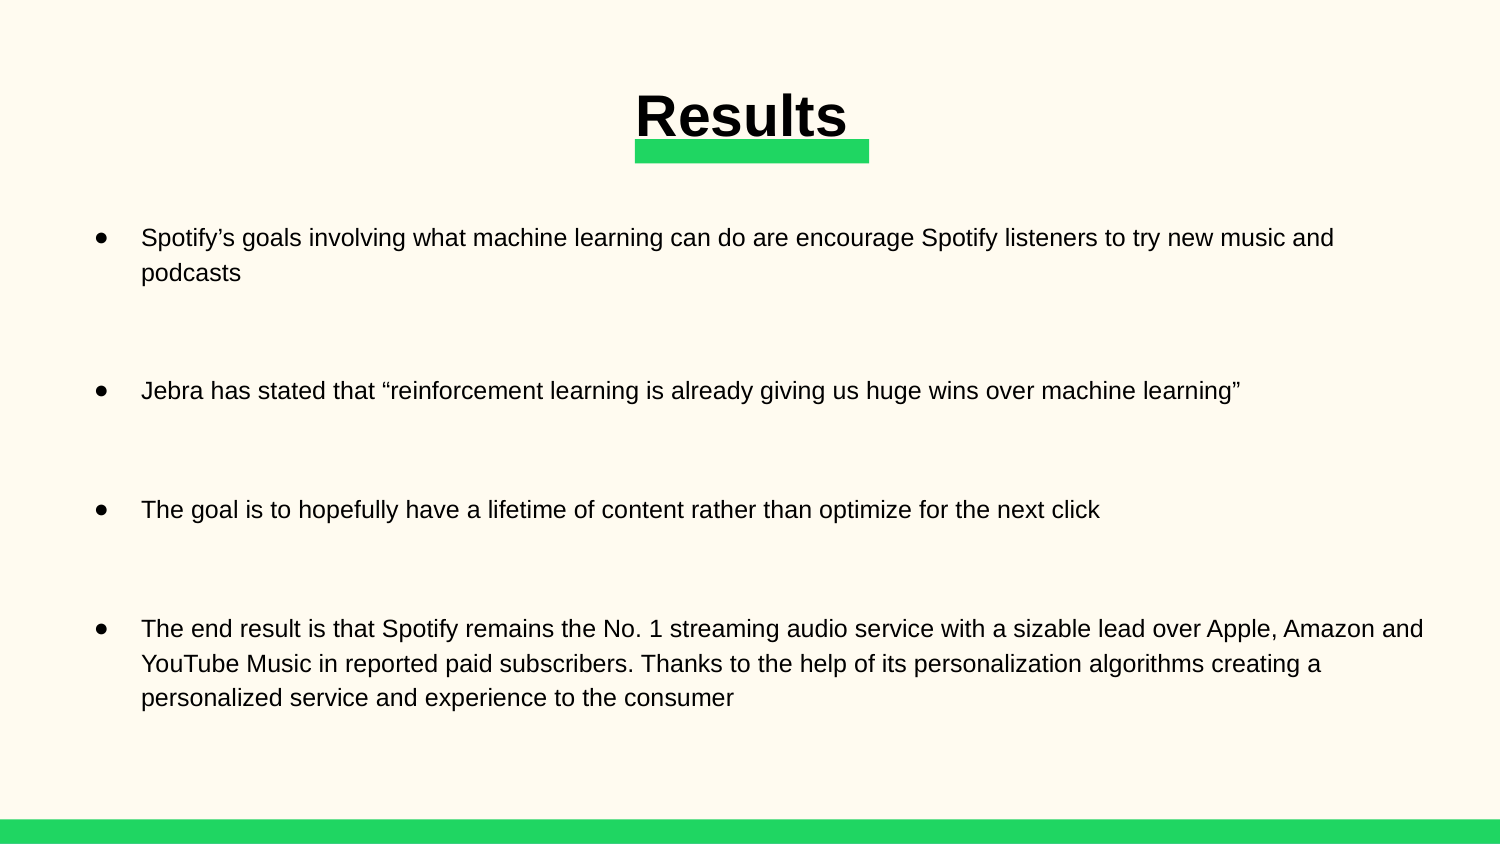

# Results

Spotify’s goals involving what machine learning can do are encourage Spotify listeners to try new music and podcasts

Jebra has stated that “reinforcement learning is already giving us huge wins over machine learning”

The goal is to hopefully have a lifetime of content rather than optimize for the next click

The end result is that Spotify remains the No. 1 streaming audio service with a sizable lead over Apple, Amazon and YouTube Music in reported paid subscribers. Thanks to the help of its personalization algorithms creating a personalized service and experience to the consumer